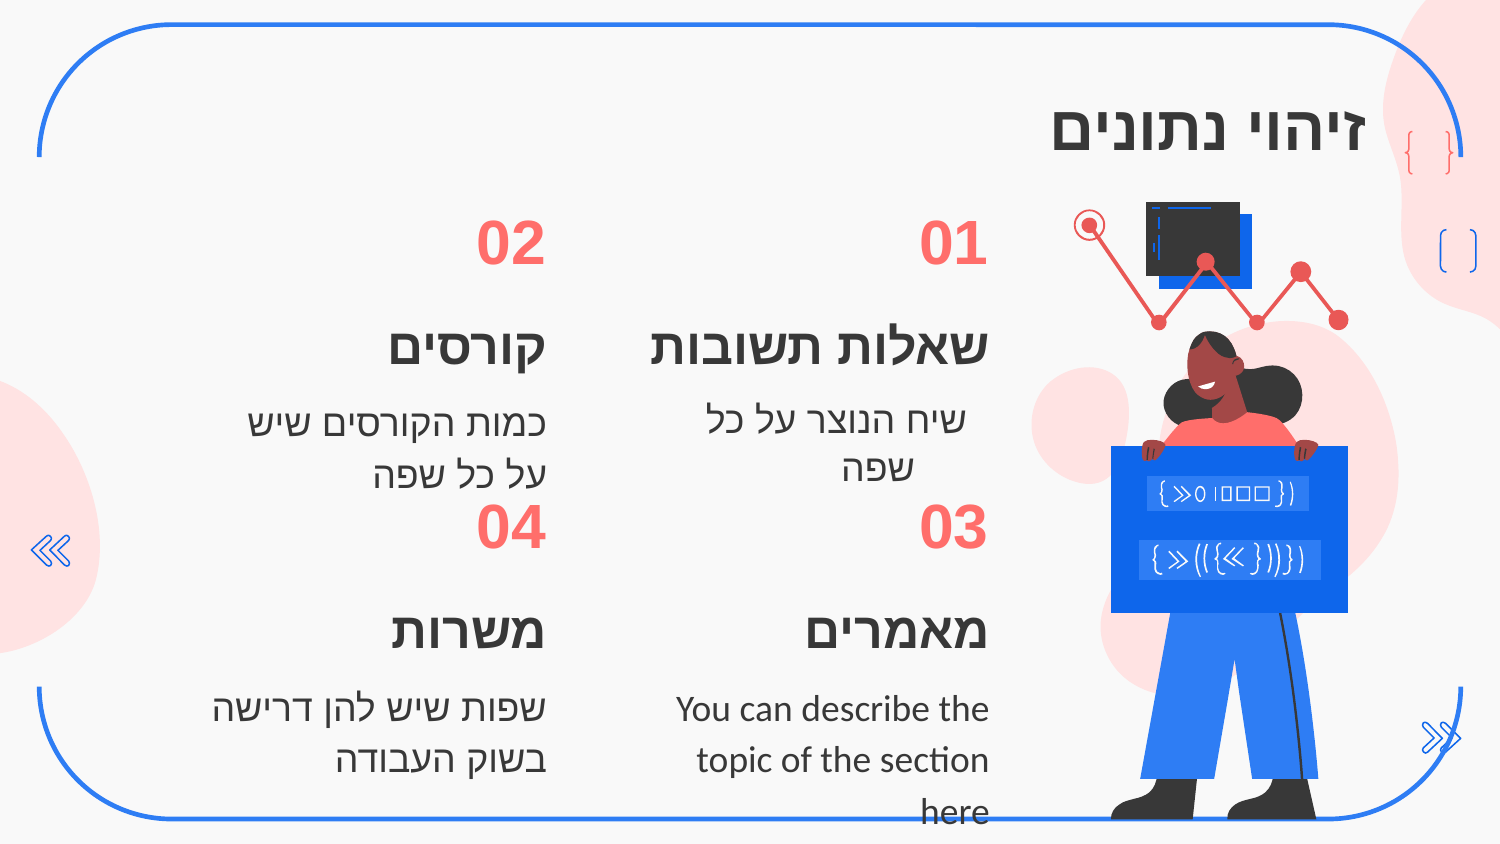

# זיהוי נתונים

02
01
קורסים
שאלות תשובות
כמות הקורסים שיש על כל שפה
שיח הנוצר על כל שפה
04
03
משרות
מאמרים
שפות שיש להן דרישה בשוק העבודה
You can describe the topic of the section here